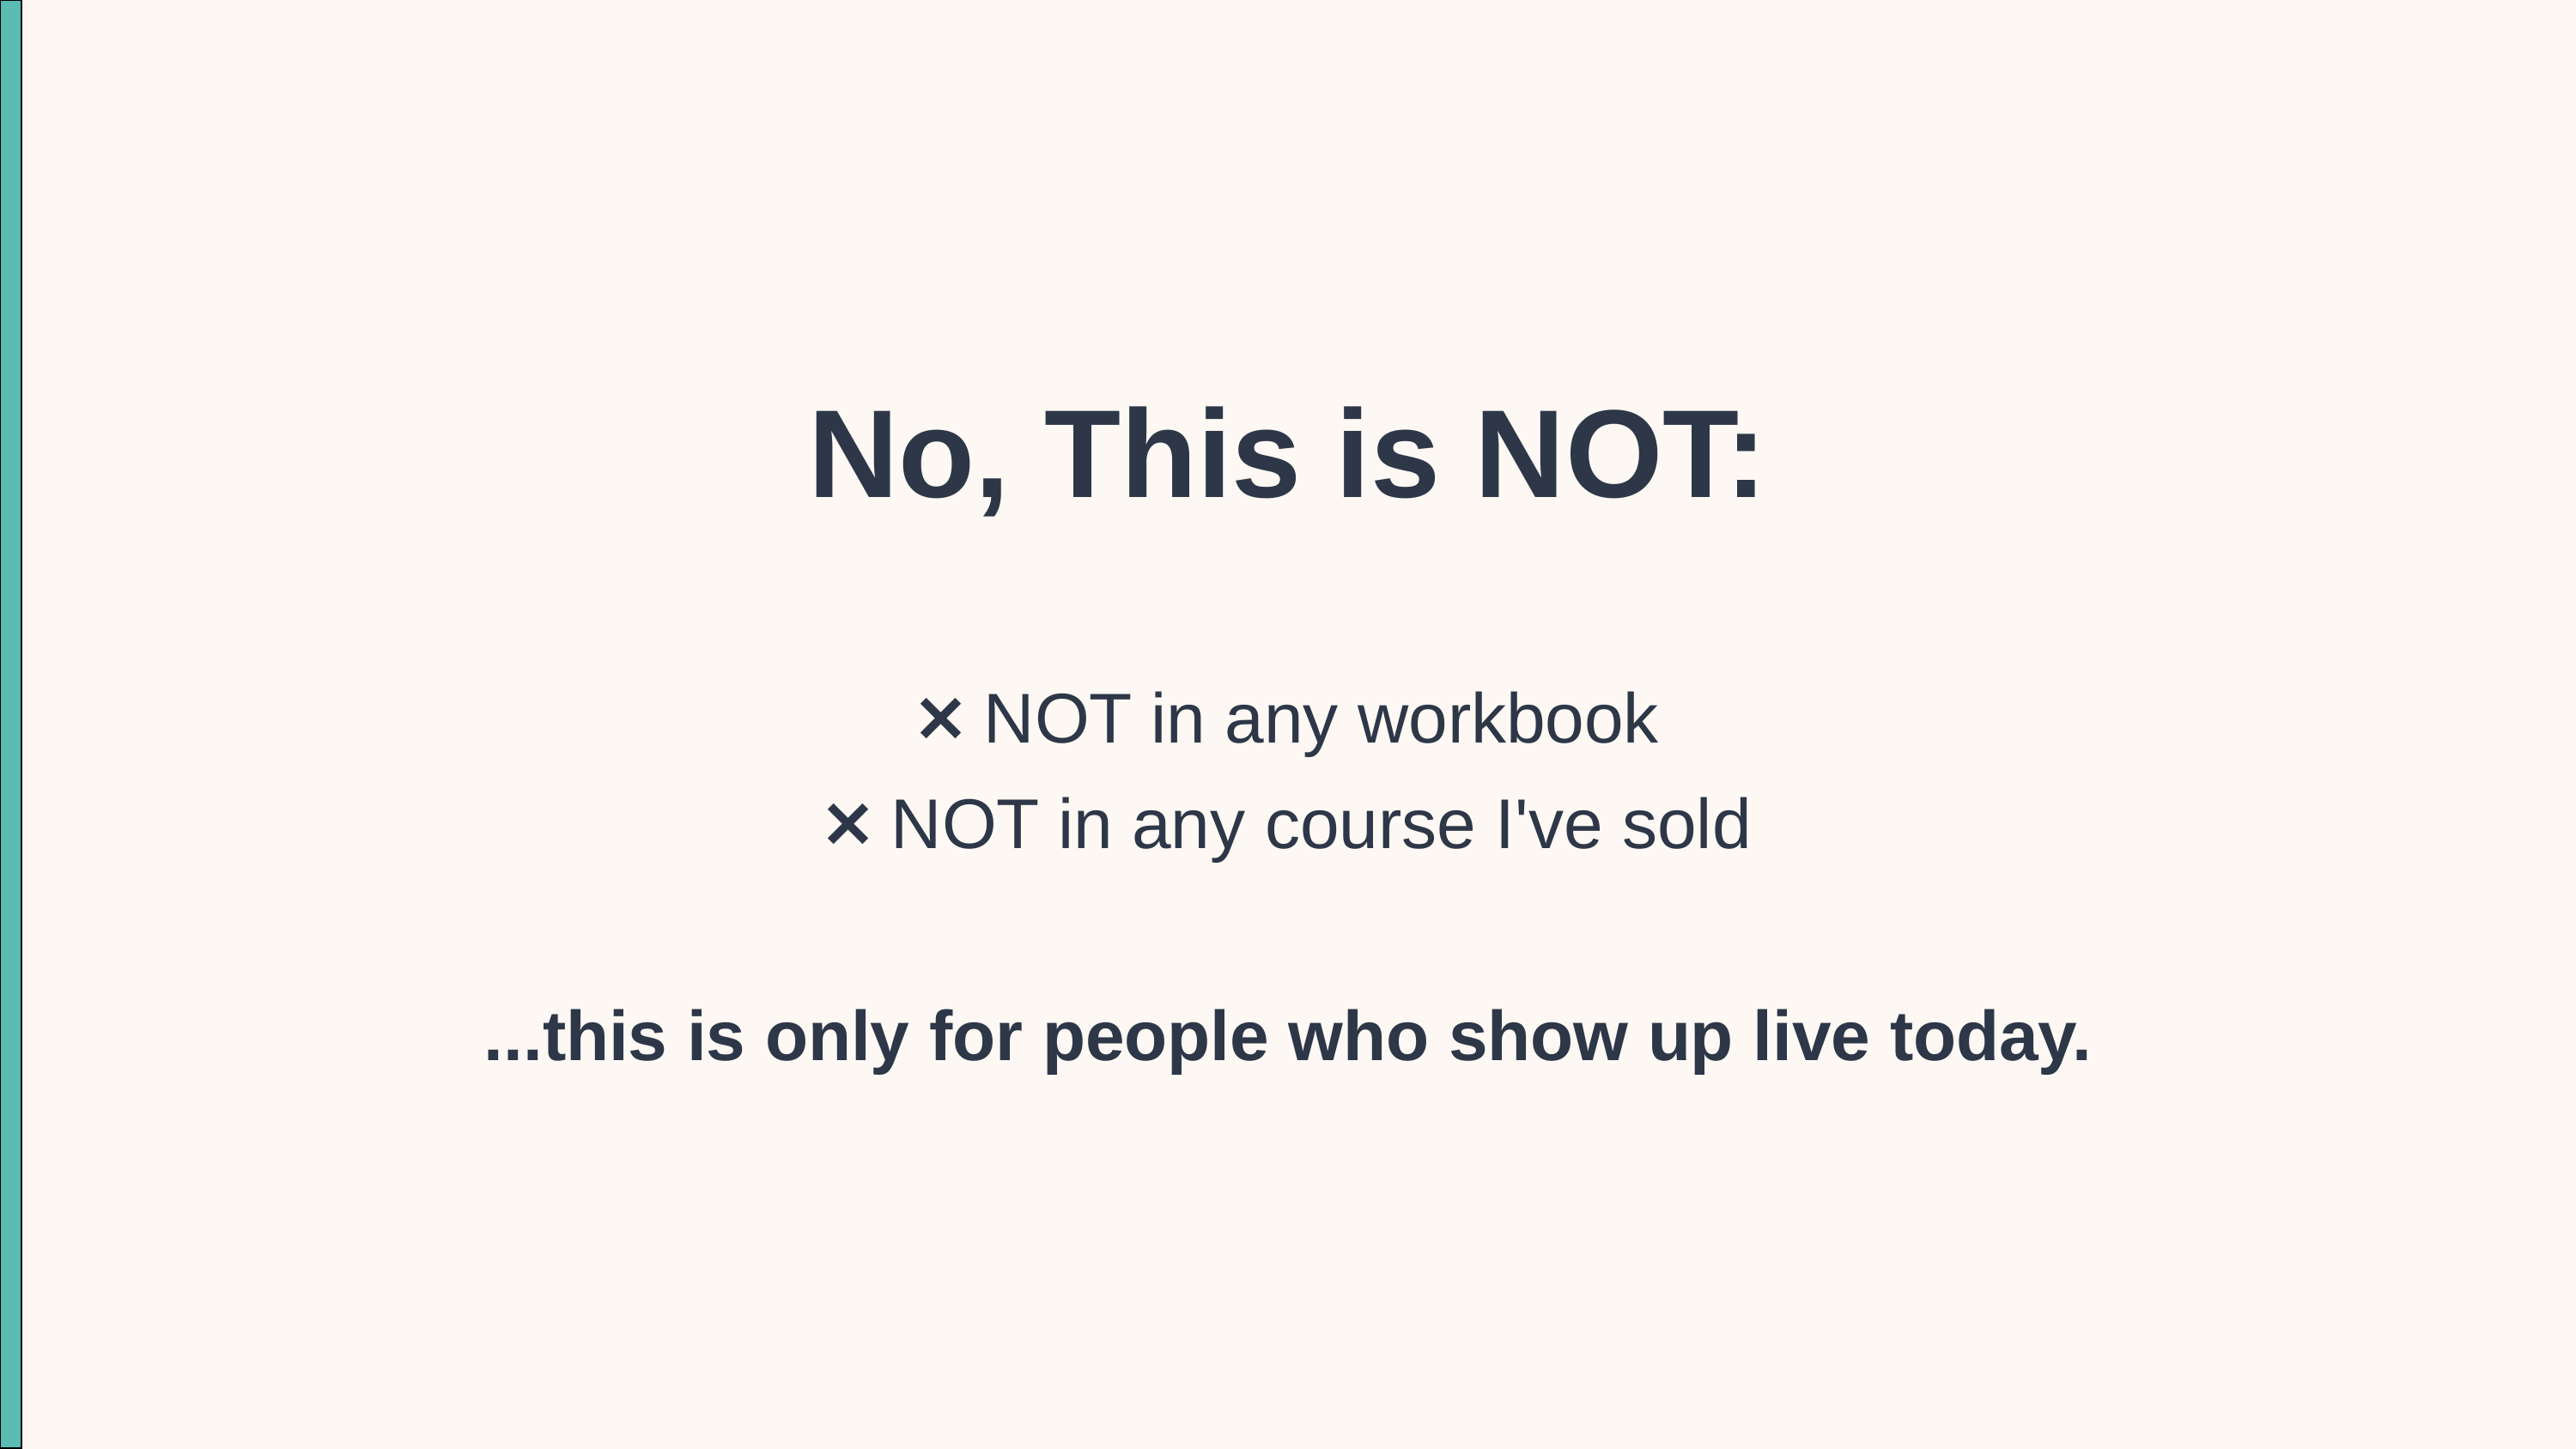

No, This is NOT:
❌ NOT in any workbook
❌ NOT in any course I've sold

...this is only for people who show up live today.